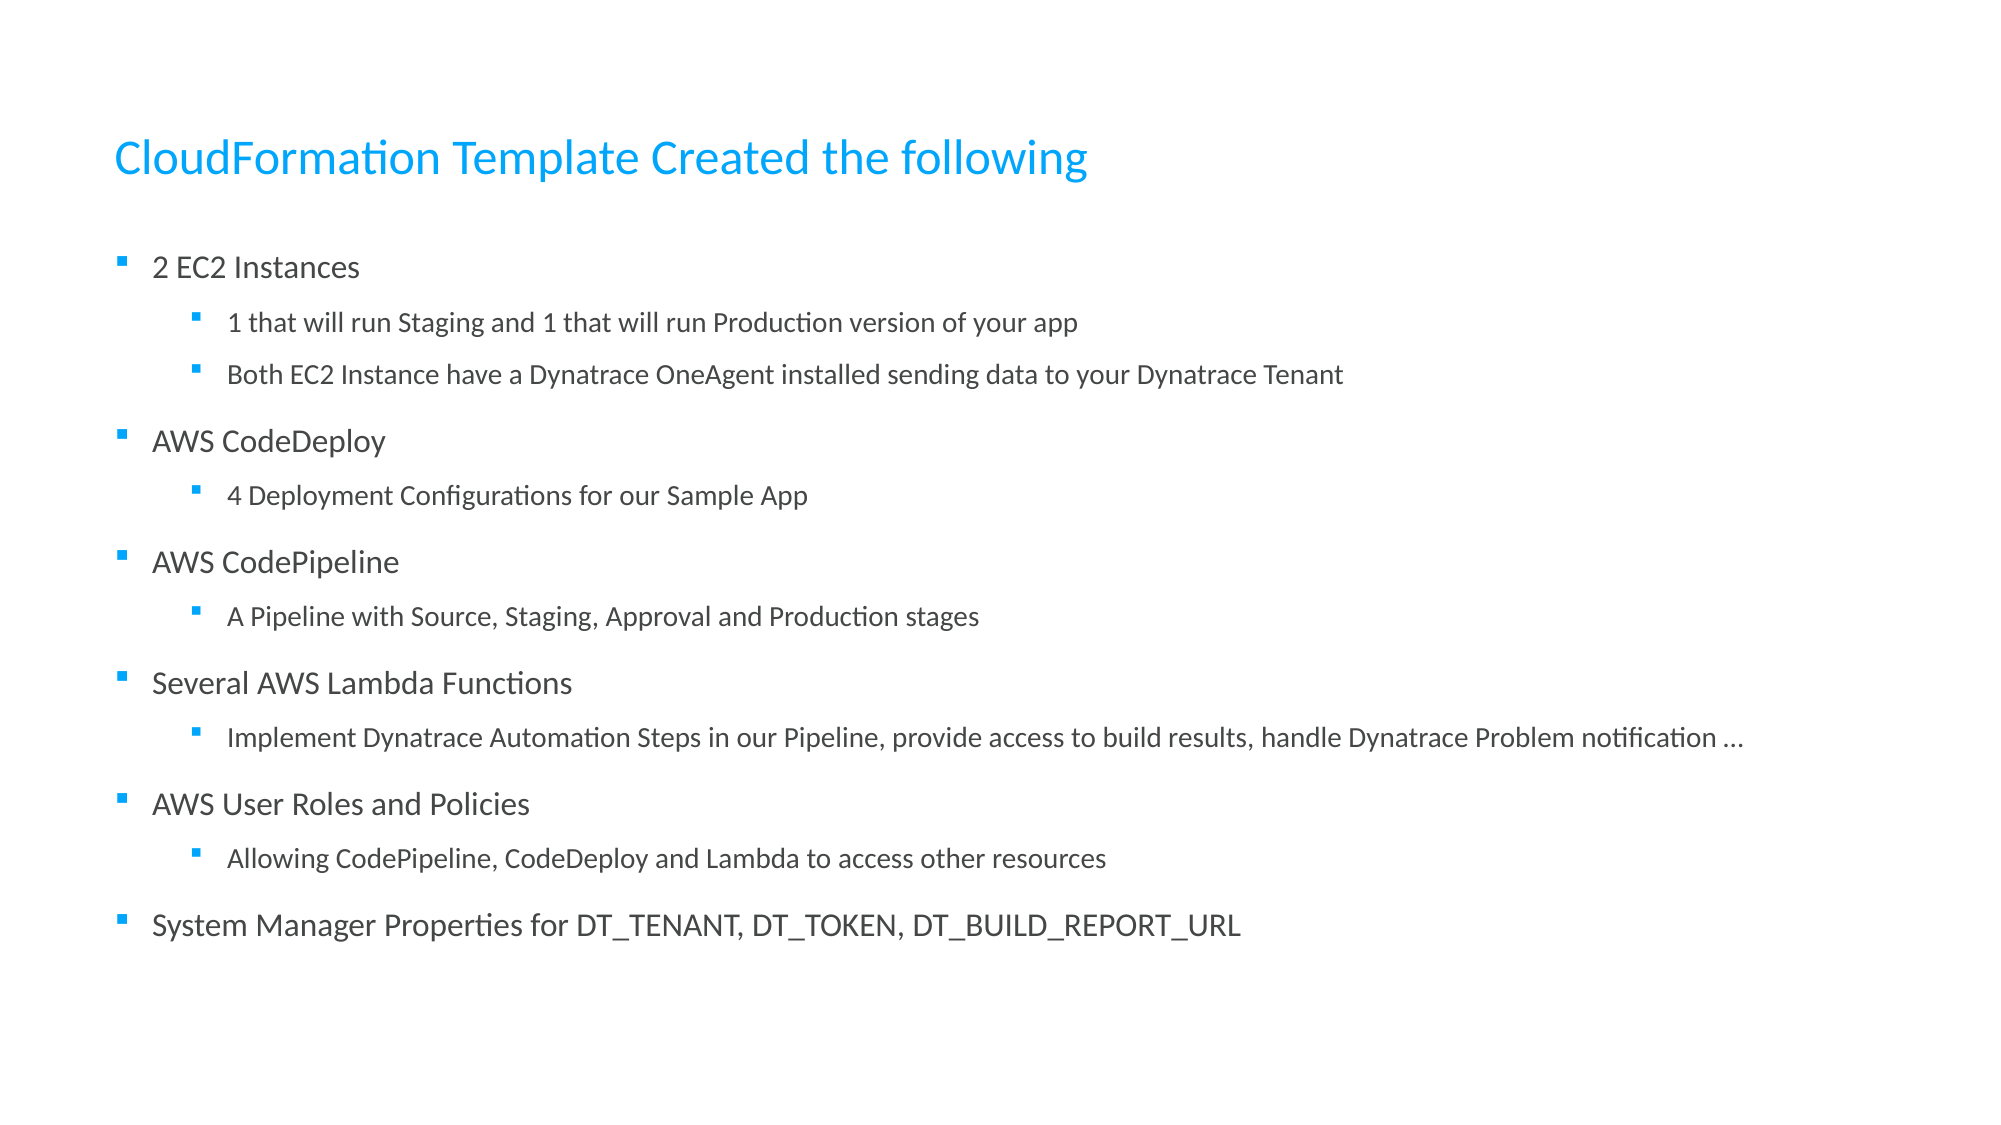

# CloudFormation Template Created the following
2 EC2 Instances
1 that will run Staging and 1 that will run Production version of your app
Both EC2 Instance have a Dynatrace OneAgent installed sending data to your Dynatrace Tenant
AWS CodeDeploy
4 Deployment Configurations for our Sample App
AWS CodePipeline
A Pipeline with Source, Staging, Approval and Production stages
Several AWS Lambda Functions
Implement Dynatrace Automation Steps in our Pipeline, provide access to build results, handle Dynatrace Problem notification …
AWS User Roles and Policies
Allowing CodePipeline, CodeDeploy and Lambda to access other resources
System Manager Properties for DT_TENANT, DT_TOKEN, DT_BUILD_REPORT_URL